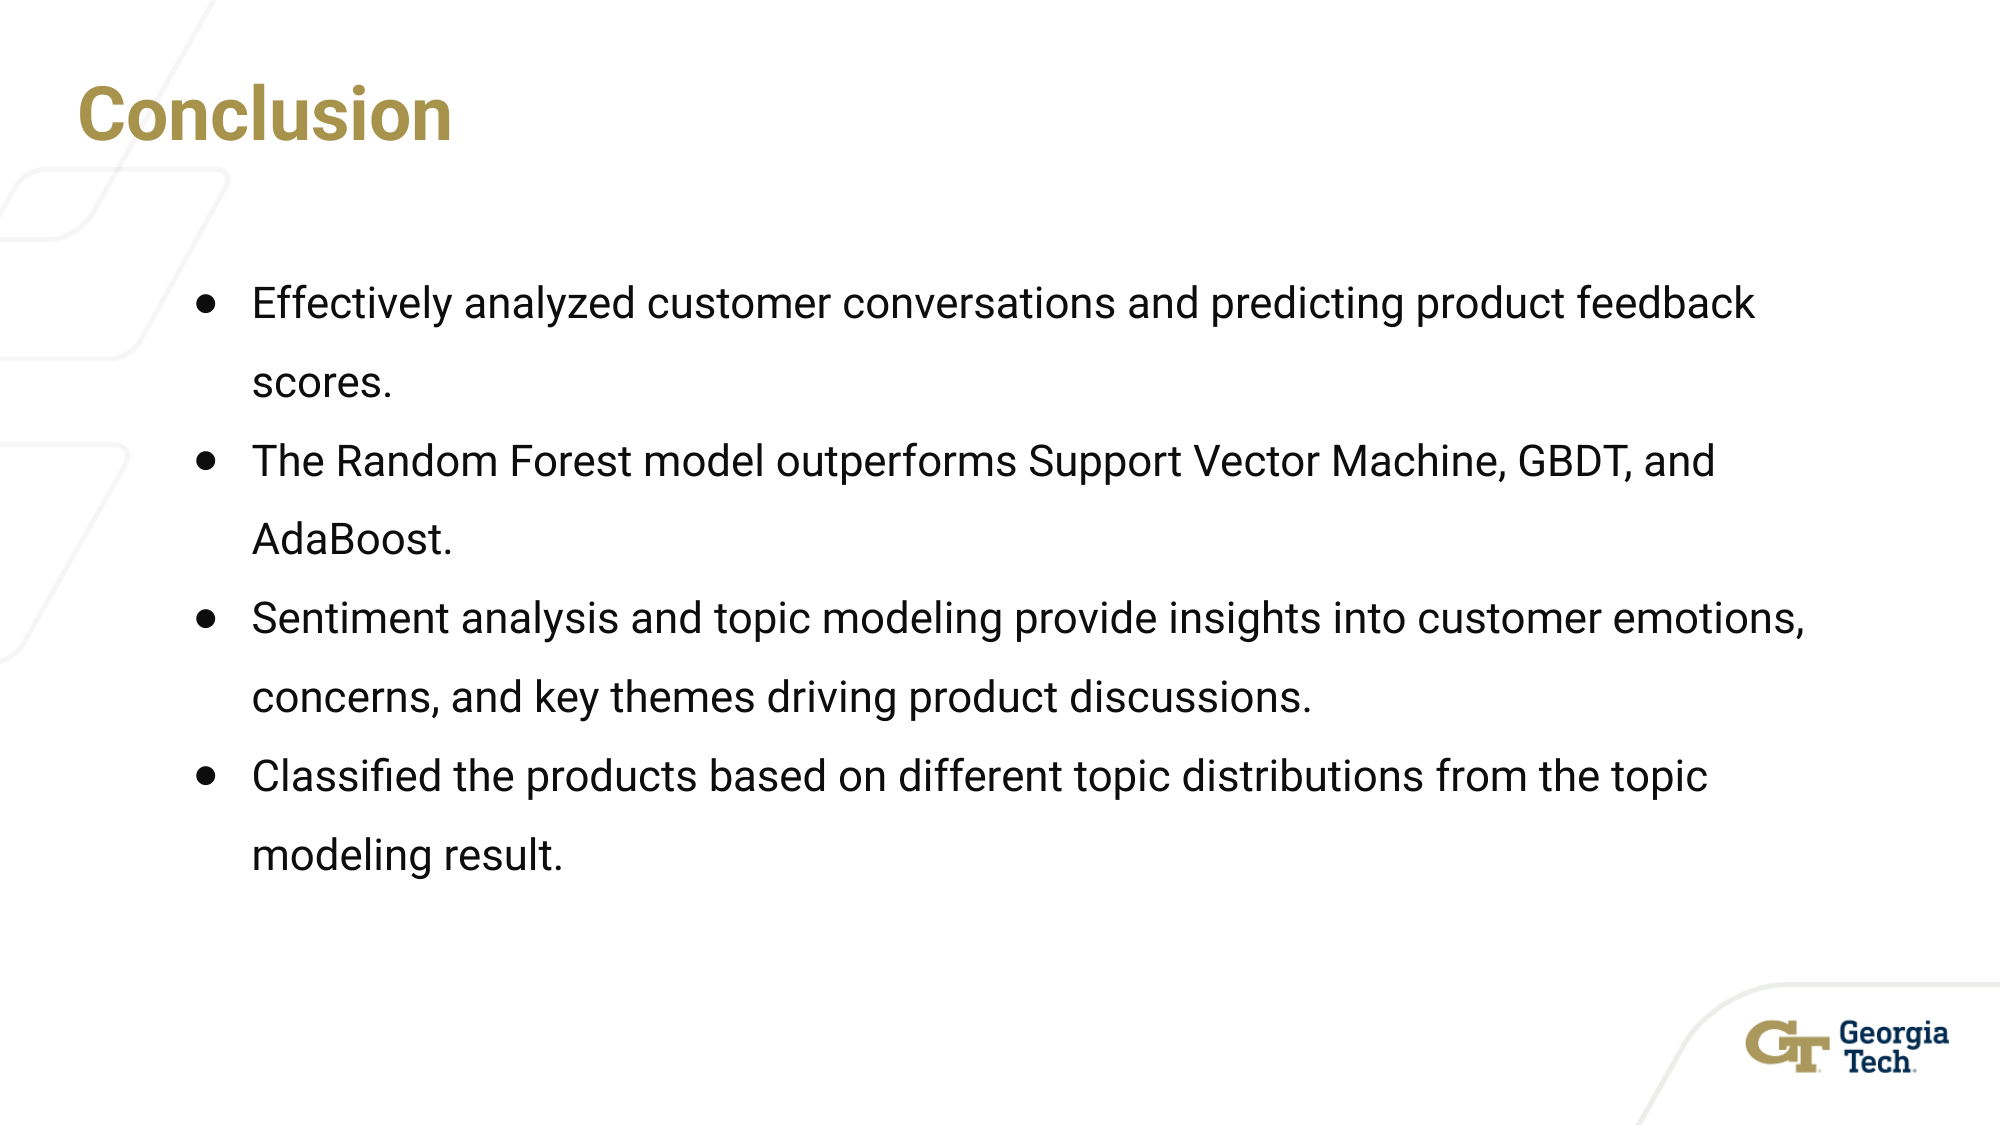

# Conclusion
Effectively analyzed customer conversations and predicting product feedback scores.
The Random Forest model outperforms Support Vector Machine, GBDT, and AdaBoost.
Sentiment analysis and topic modeling provide insights into customer emotions, concerns, and key themes driving product discussions.
Classified the products based on different topic distributions from the topic modeling result.